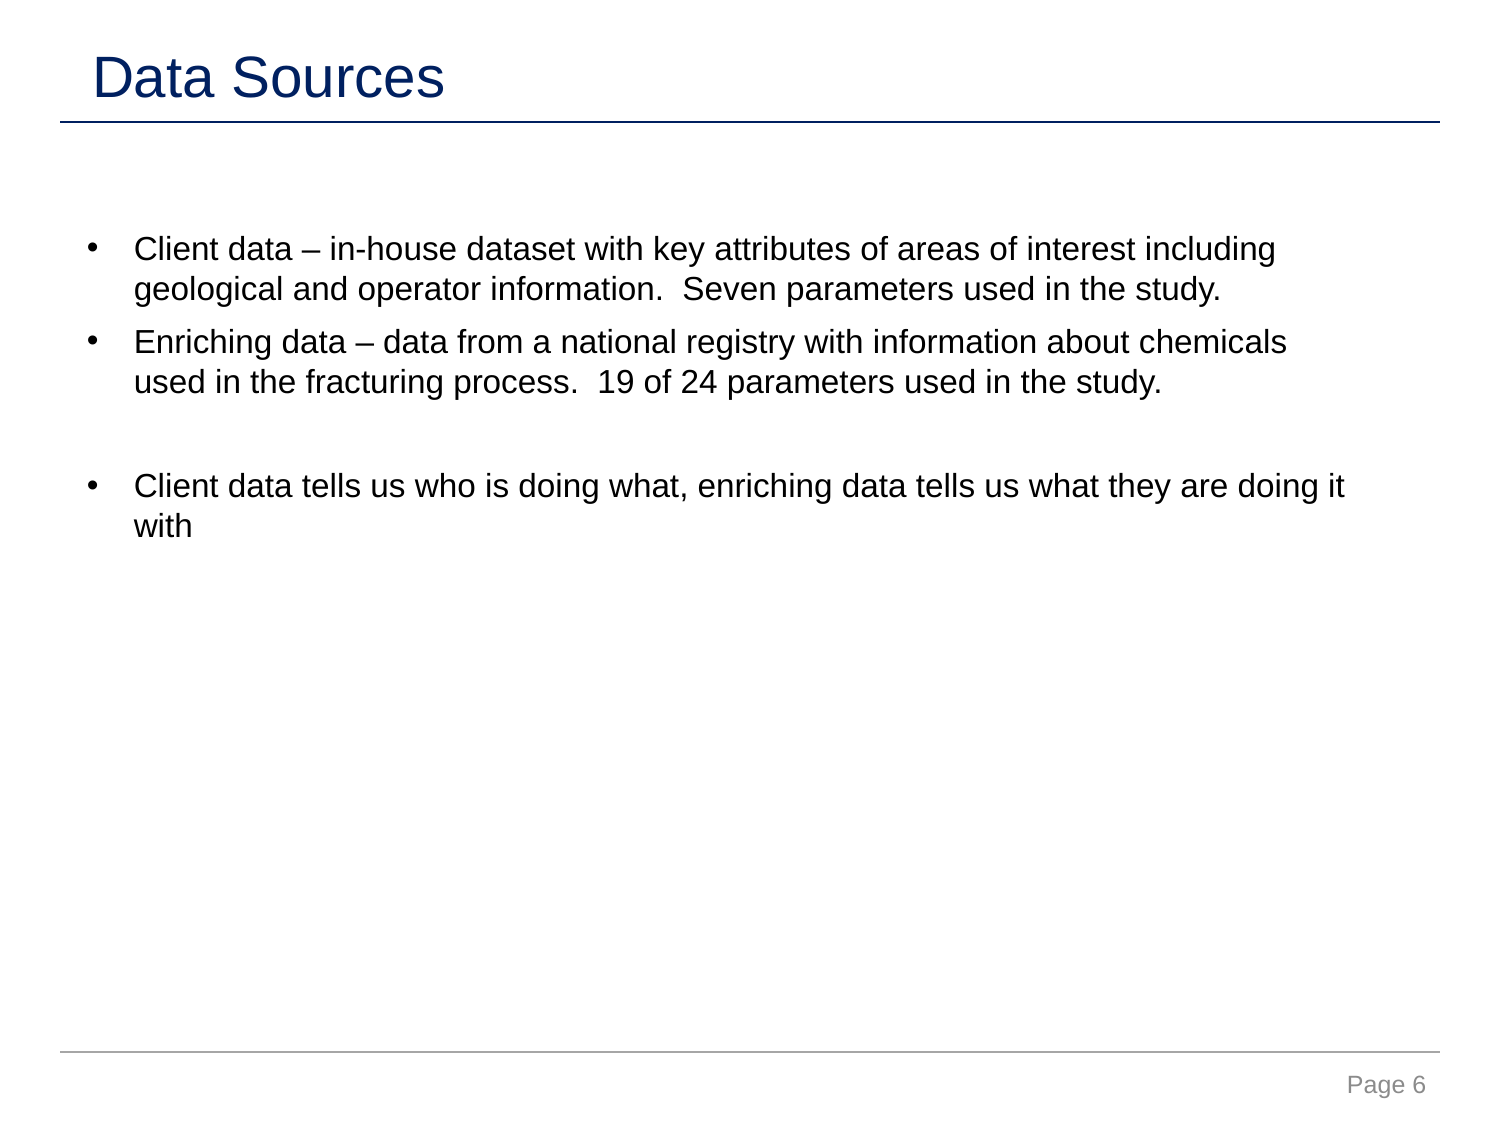

Data Sources
Client data – in-house dataset with key attributes of areas of interest including geological and operator information.  Seven parameters used in the study.
Enriching data – data from a national registry with information about chemicals used in the fracturing process.  19 of 24 parameters used in the study.

Client data tells us who is doing what, enriching data tells us what they are doing it with

Page 6